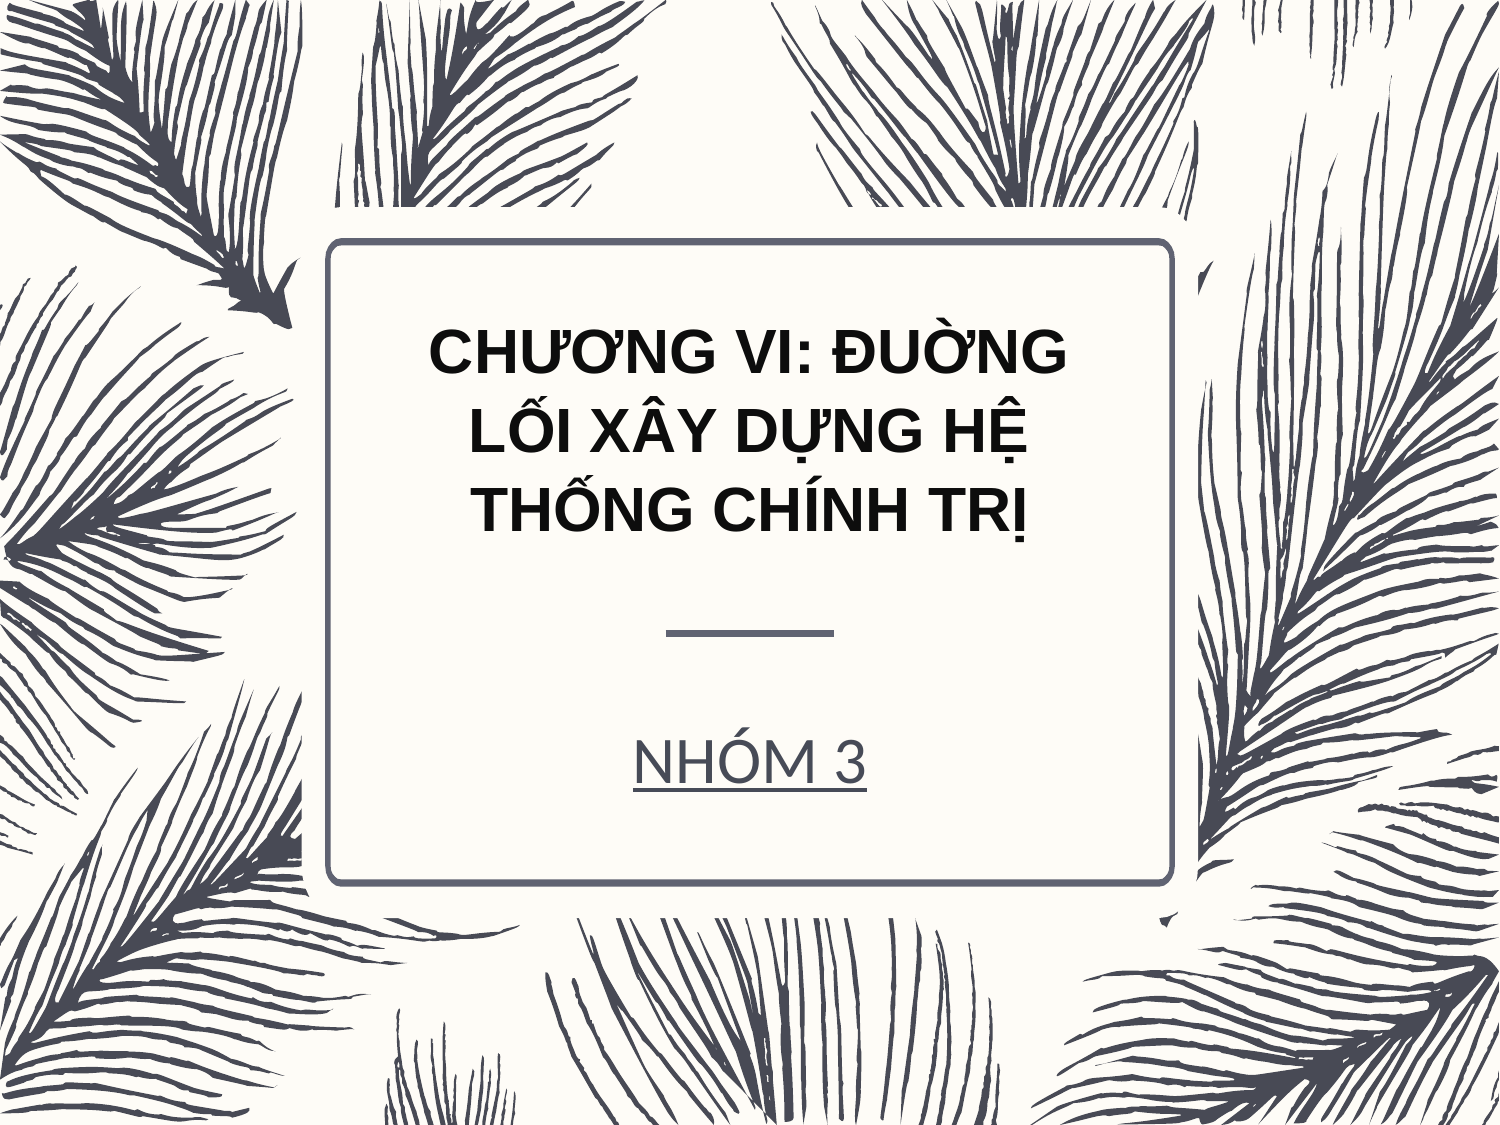

# CHƯƠNG VI: ĐUỜNG LỐI XÂY DỰNG HỆ THỐNG CHÍNH TRỊ
NHÓM 3